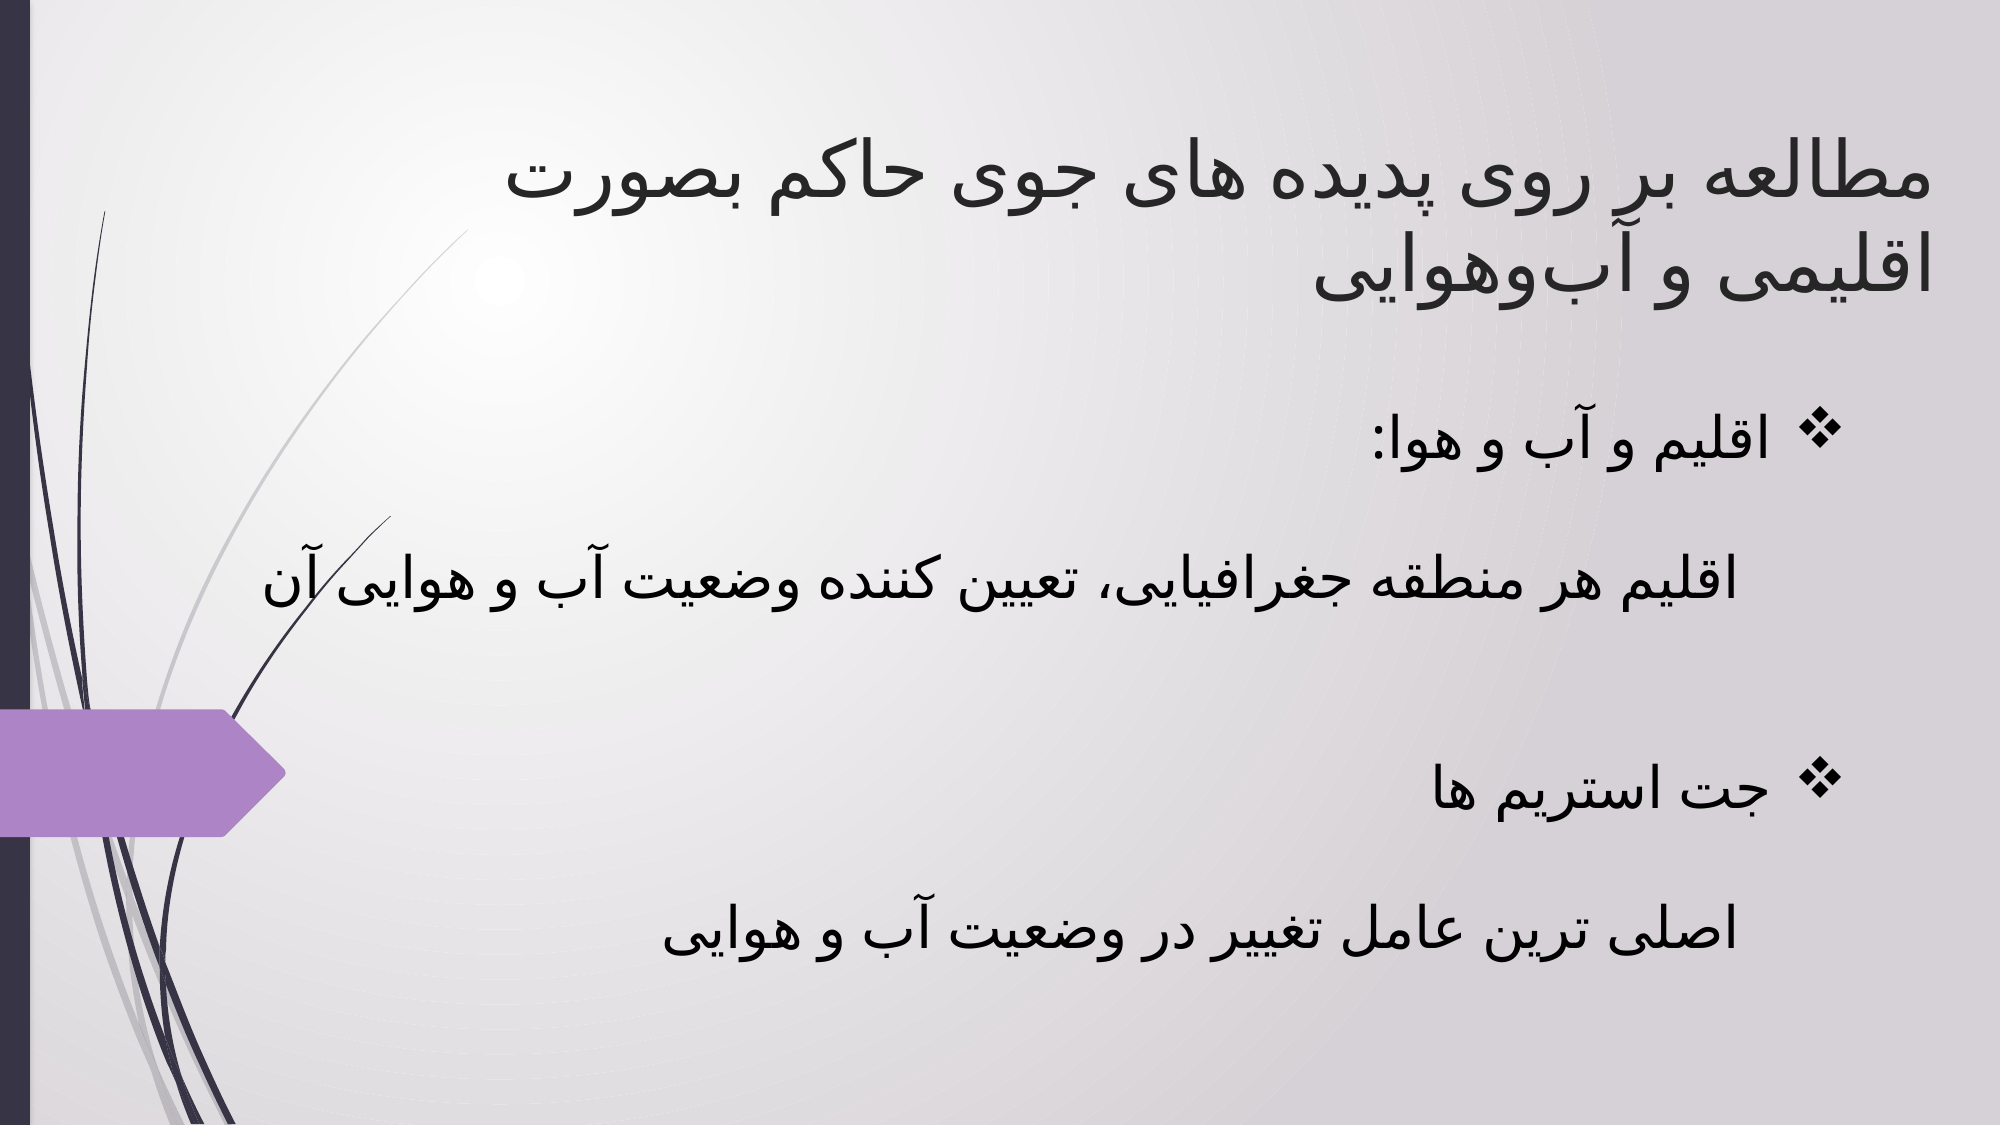

# مطالعه بر روی پدیده های جوی حاکم بصورت اقلیمی و آب‌وهوایی
اقلیم و آب و هوا:

       اقلیم هر منطقه جغرافیایی، تعیین کننده وضعیت آب و هوایی آن

جت استریم ها

       اصلی ترین عامل تغییر در وضعیت آب و هوایی